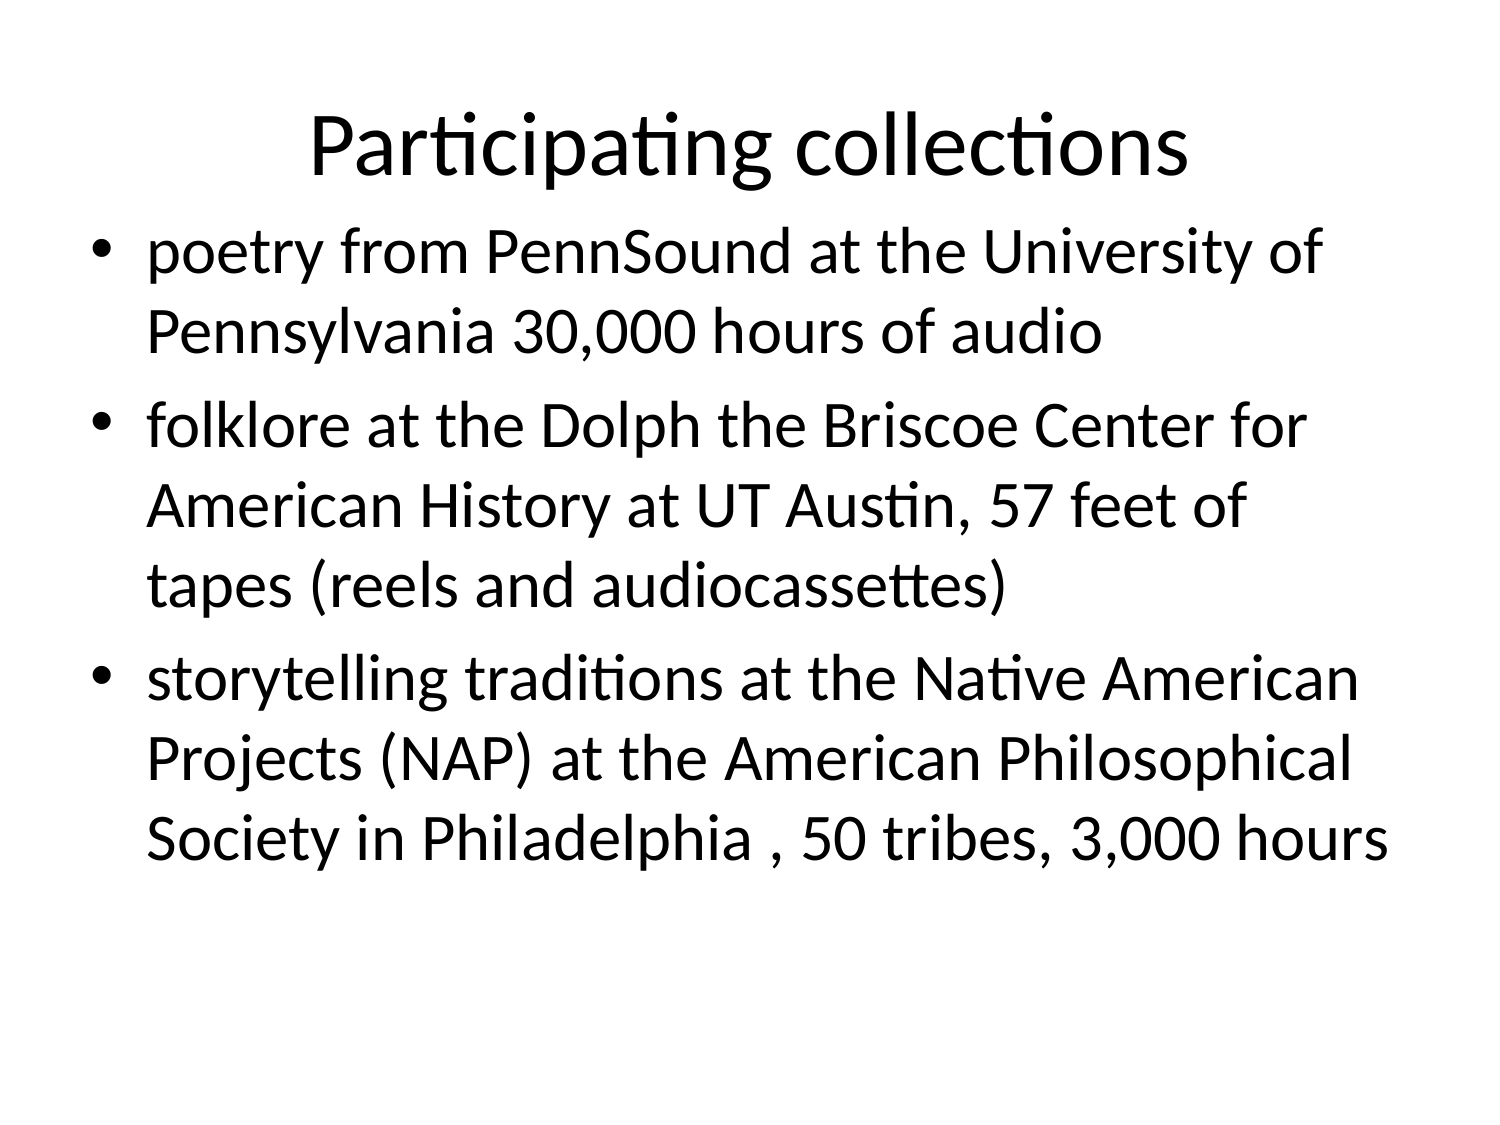

# Participating collections
poetry from PennSound at the University of Pennsylvania 30,000 hours of audio
folklore at the Dolph the Briscoe Center for American History at UT Austin, 57 feet of tapes (reels and audiocassettes)
storytelling traditions at the Native American Projects (NAP) at the American Philosophical Society in Philadelphia , 50 tribes, 3,000 hours